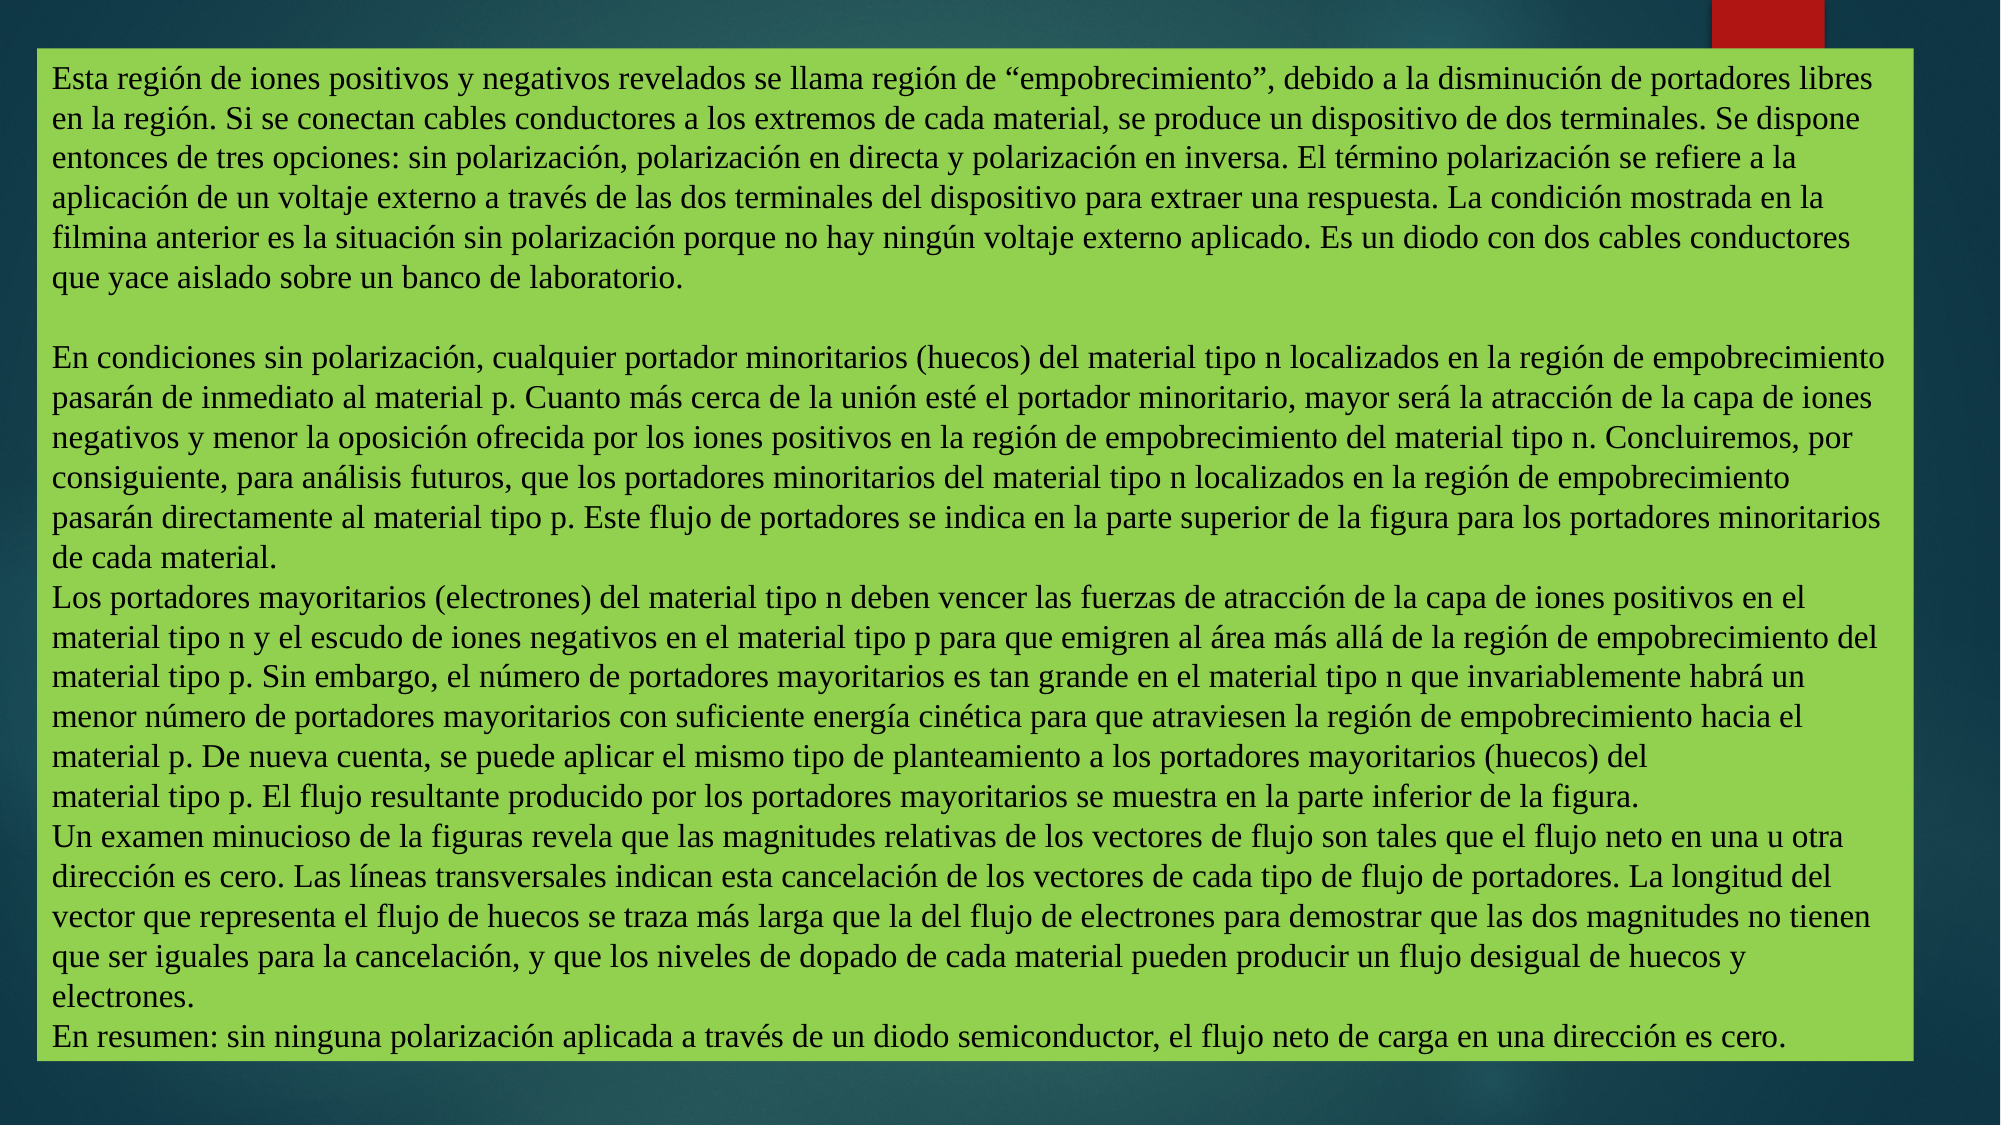

Esta región de iones positivos y negativos revelados se llama región de “empobrecimiento”, debido a la disminución de portadores libres en la región. Si se conectan cables conductores a los extremos de cada material, se produce un dispositivo de dos terminales. Se dispone entonces de tres opciones: sin polarización, polarización en directa y polarización en inversa. El término polarización se refiere a la aplicación de un voltaje externo a través de las dos terminales del dispositivo para extraer una respuesta. La condición mostrada en la filmina anterior es la situación sin polarización porque no hay ningún voltaje externo aplicado. Es un diodo con dos cables conductores
que yace aislado sobre un banco de laboratorio.

En condiciones sin polarización, cualquier portador minoritarios (huecos) del material tipo n localizados en la región de empobrecimiento pasarán de inmediato al material p. Cuanto más cerca de la unión esté el portador minoritario, mayor será la atracción de la capa de iones negativos y menor la oposición ofrecida por los iones positivos en la región de empobrecimiento del material tipo n. Concluiremos, por consiguiente, para análisis futuros, que los portadores minoritarios del material tipo n localizados en la región de empobrecimiento pasarán directamente al material tipo p. Este flujo de portadores se indica en la parte superior de la figura para los portadores minoritarios de cada material.
Los portadores mayoritarios (electrones) del material tipo n deben vencer las fuerzas de atracción de la capa de iones positivos en el material tipo n y el escudo de iones negativos en el material tipo p para que emigren al área más allá de la región de empobrecimiento del material tipo p. Sin embargo, el número de portadores mayoritarios es tan grande en el material tipo n que invariablemente habrá un menor número de portadores mayoritarios con suficiente energía cinética para que atraviesen la región de empobrecimiento hacia el material p. De nueva cuenta, se puede aplicar el mismo tipo de planteamiento a los portadores mayoritarios (huecos) del
material tipo p. El flujo resultante producido por los portadores mayoritarios se muestra en la parte inferior de la figura.
Un examen minucioso de la figuras revela que las magnitudes relativas de los vectores de flujo son tales que el flujo neto en una u otra dirección es cero. Las líneas transversales indican esta cancelación de los vectores de cada tipo de flujo de portadores. La longitud del vector que representa el flujo de huecos se traza más larga que la del flujo de electrones para demostrar que las dos magnitudes no tienen que ser iguales para la cancelación, y que los niveles de dopado de cada material pueden producir un flujo desigual de huecos y electrones.
En resumen: sin ninguna polarización aplicada a través de un diodo semiconductor, el flujo neto de carga en una dirección es cero.